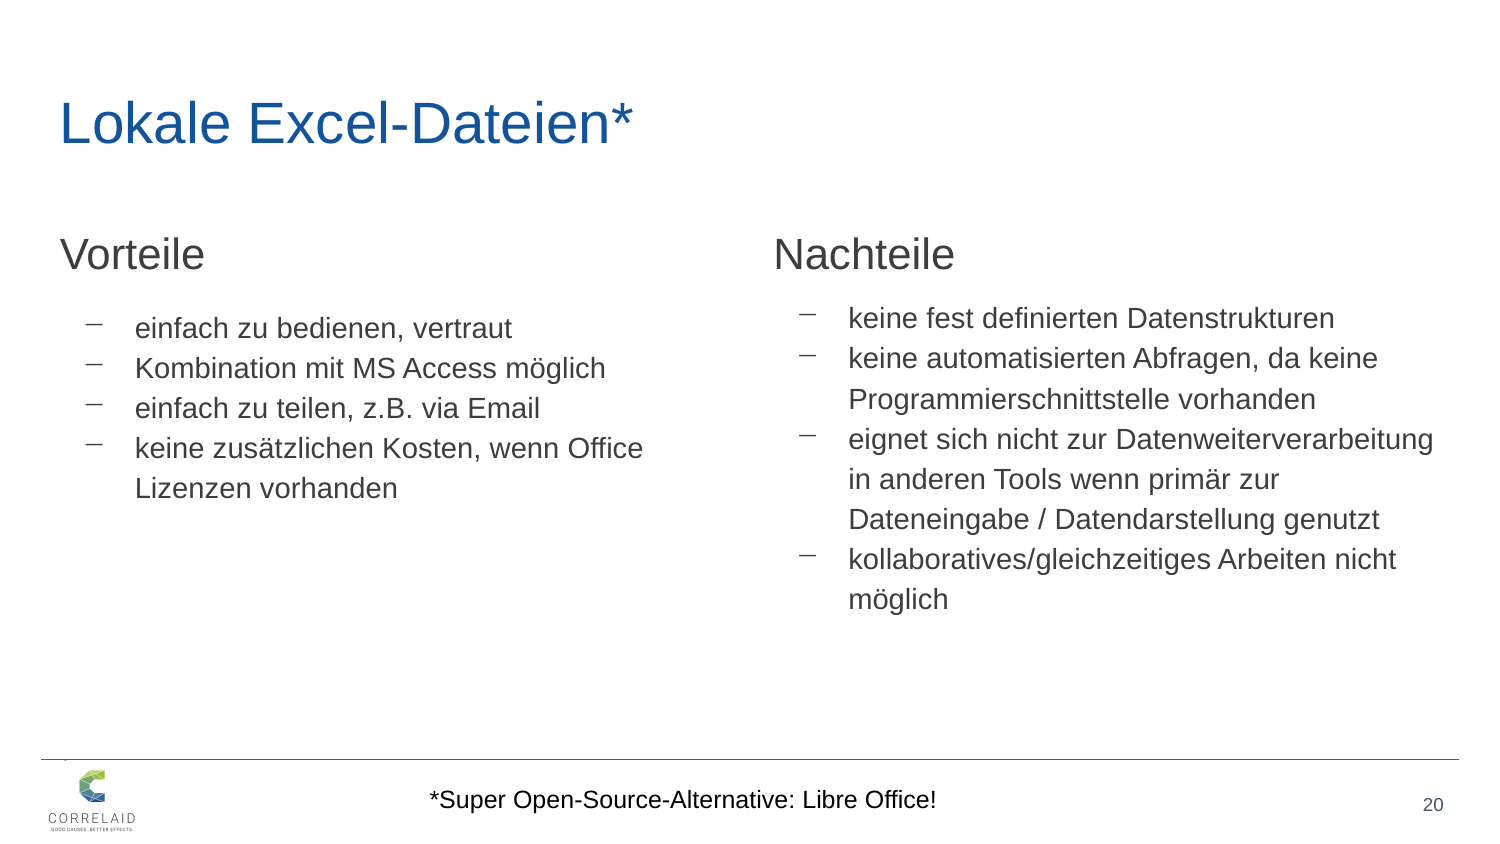

# Lokale Excel-Dateien*
Vorteile
einfach zu bedienen, vertraut
Kombination mit MS Access möglich
einfach zu teilen, z.B. via Email
keine zusätzlichen Kosten, wenn Office Lizenzen vorhanden
Nachteile
keine fest definierten Datenstrukturen
keine automatisierten Abfragen, da keine Programmierschnittstelle vorhanden
eignet sich nicht zur Datenweiterverarbeitung in anderen Tools wenn primär zur Dateneingabe / Datendarstellung genutzt
kollaboratives/gleichzeitiges Arbeiten nicht möglich
*Super Open-Source-Alternative: Libre Office!